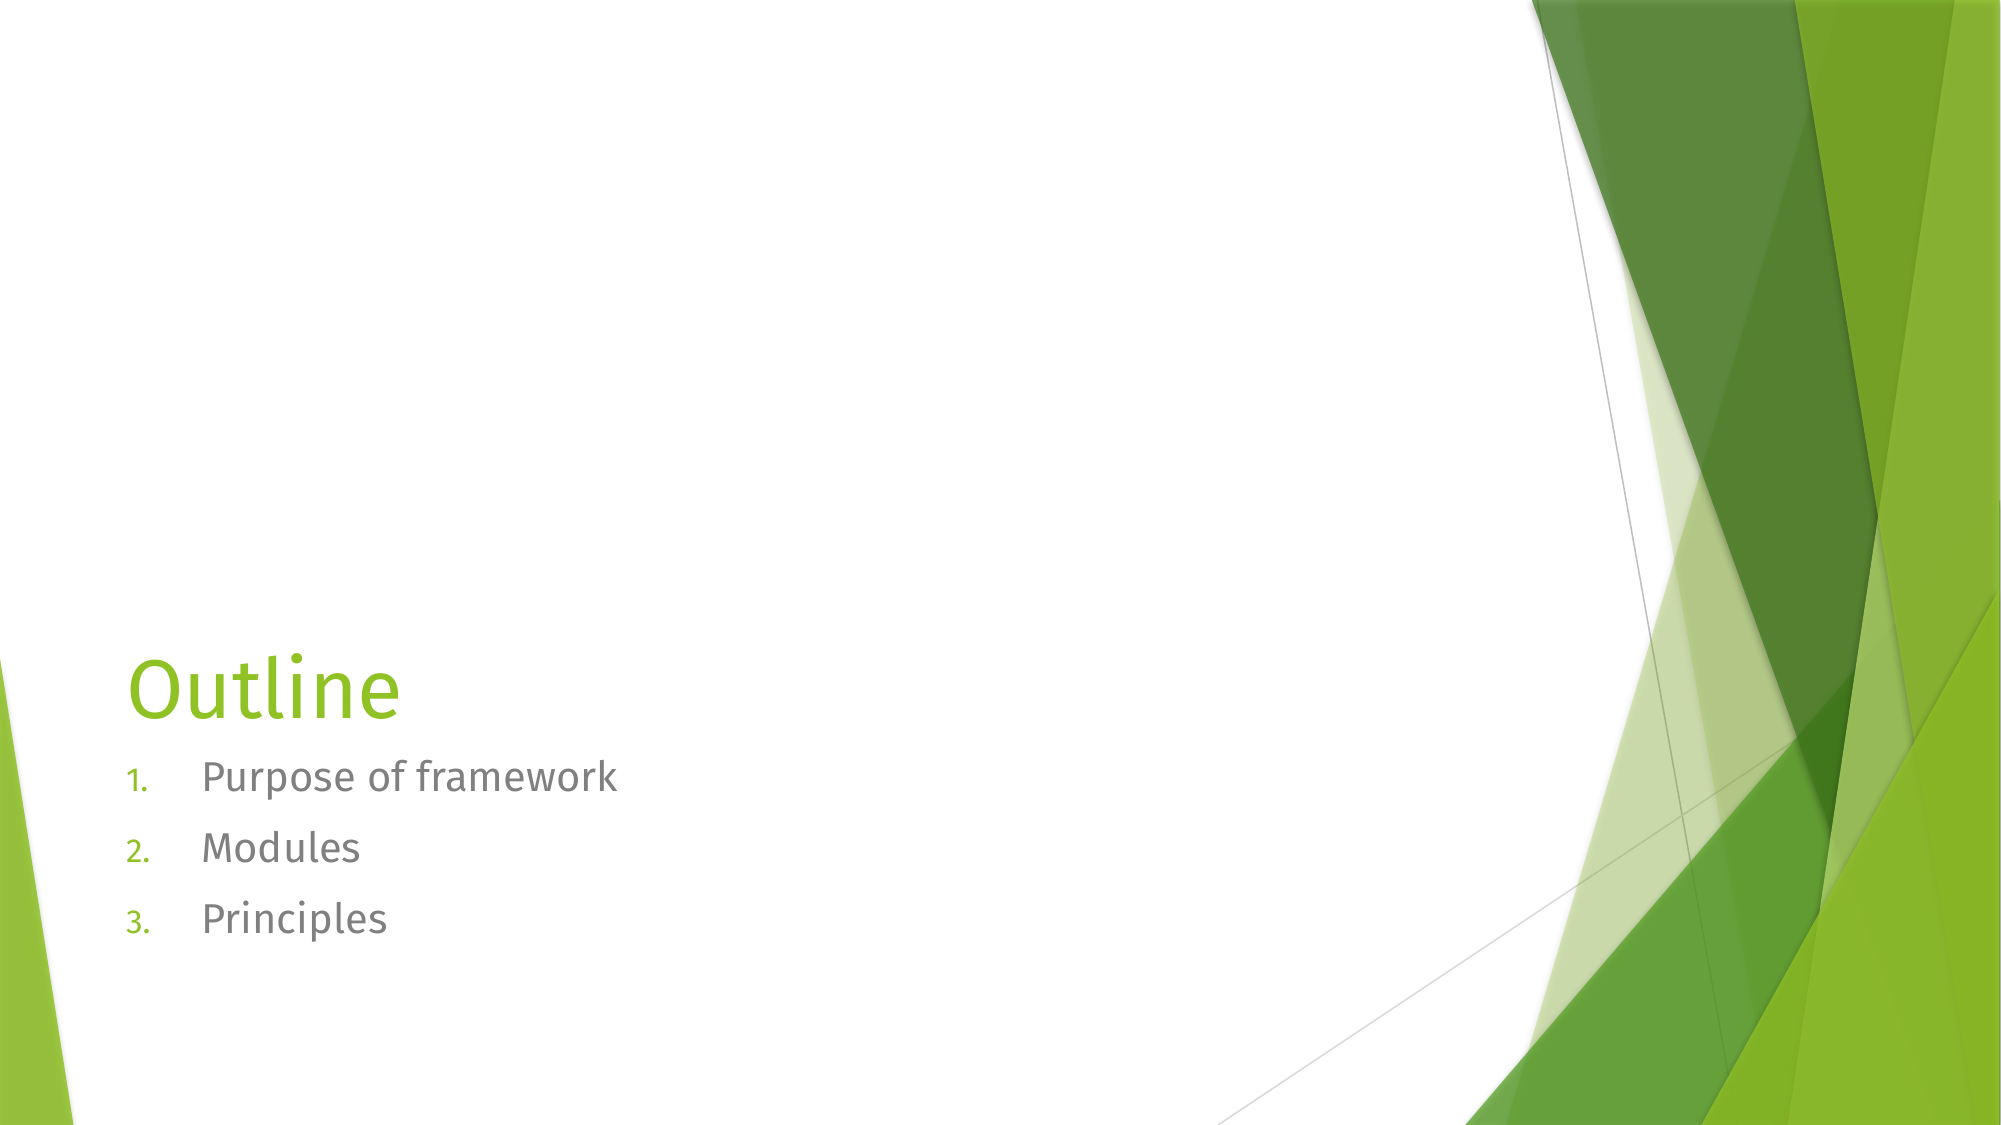

# Outline
Purpose of framework
Modules
Principles